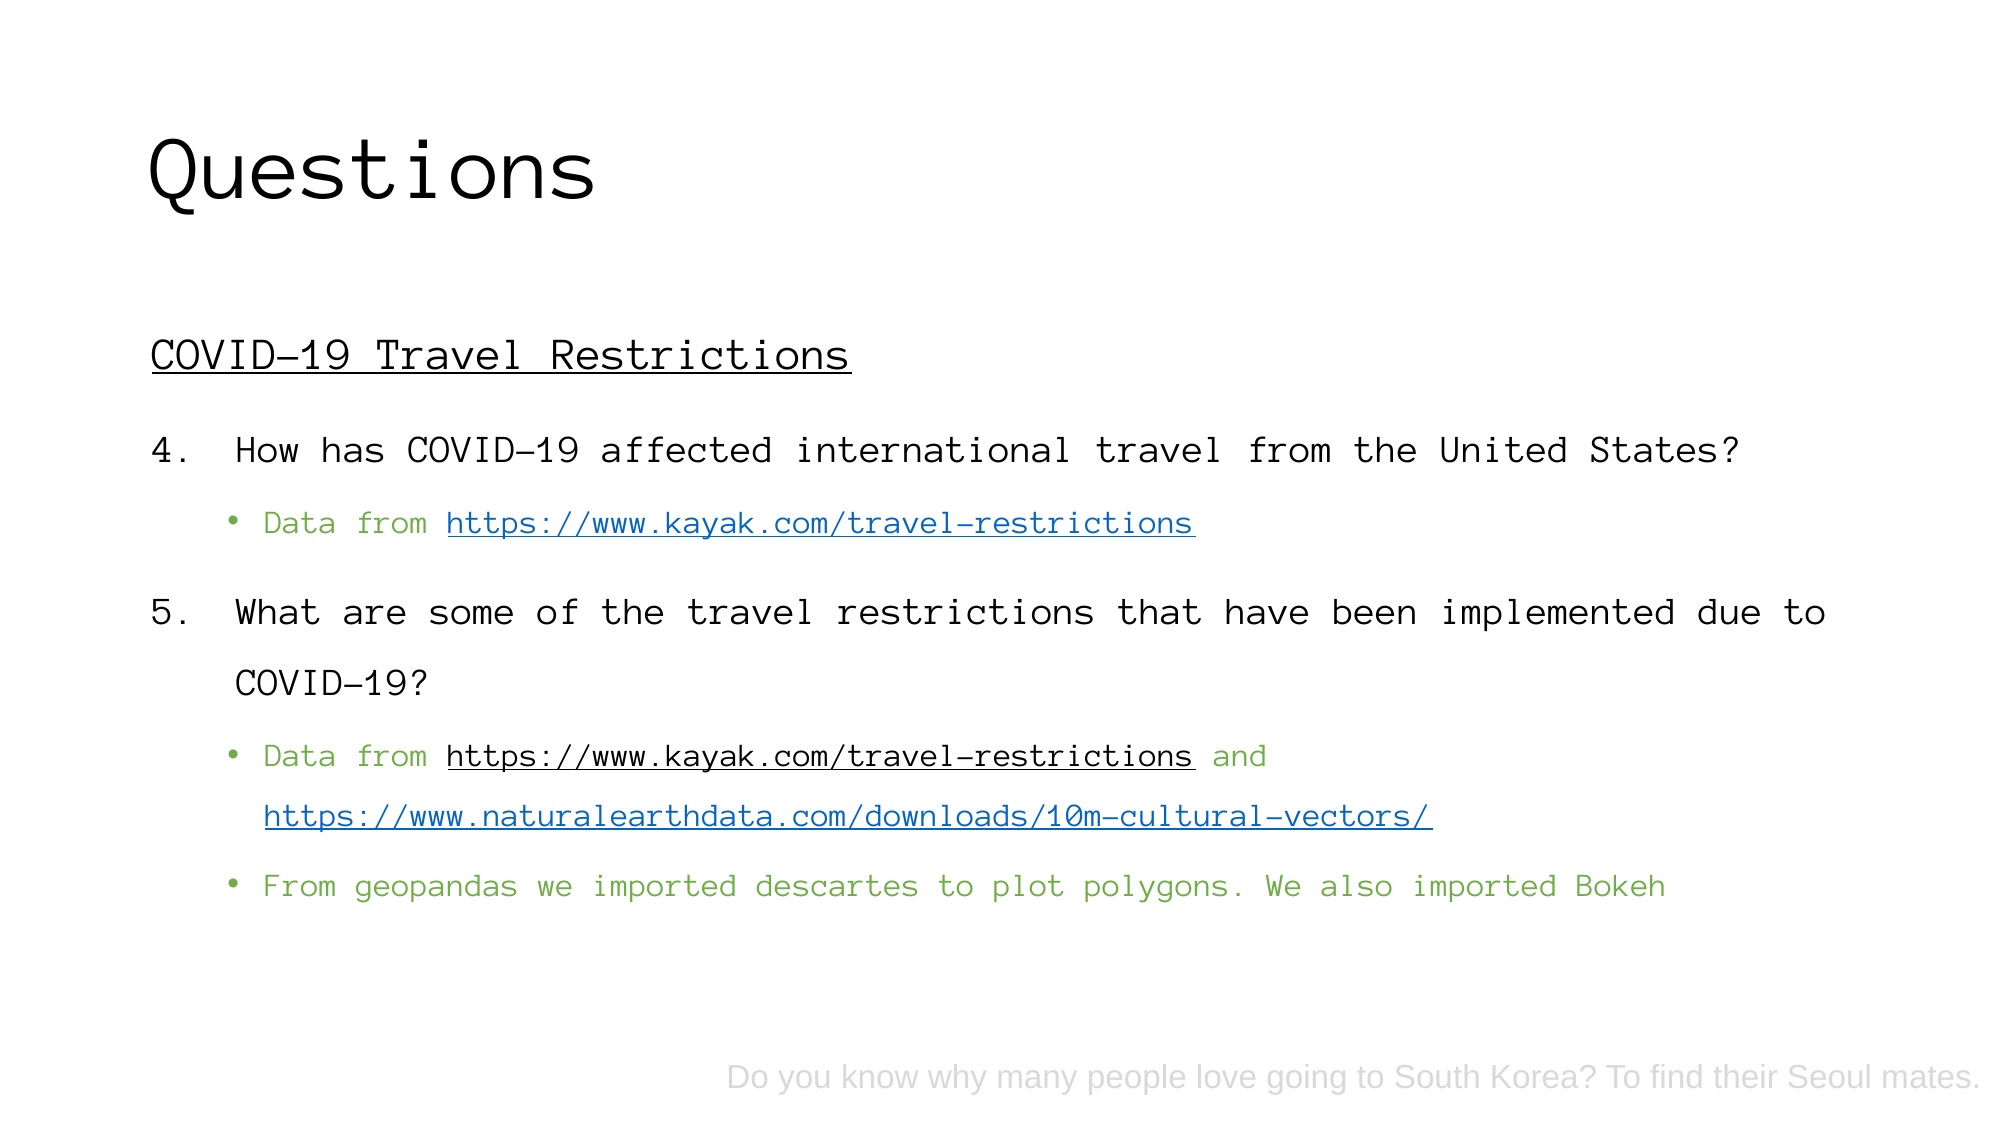

# Questions
COVID-19 Travel Restrictions
How has COVID-19 affected international travel from the United States?
Data from https://www.kayak.com/travel-restrictions
What are some of the travel restrictions that have been implemented due to COVID-19?
Data from https://www.kayak.com/travel-restrictions and https://www.naturalearthdata.com/downloads/10m-cultural-vectors/
From geopandas we imported descartes to plot polygons. We also imported Bokeh

Do you know why many people love going to South Korea? To find their Seoul mates.